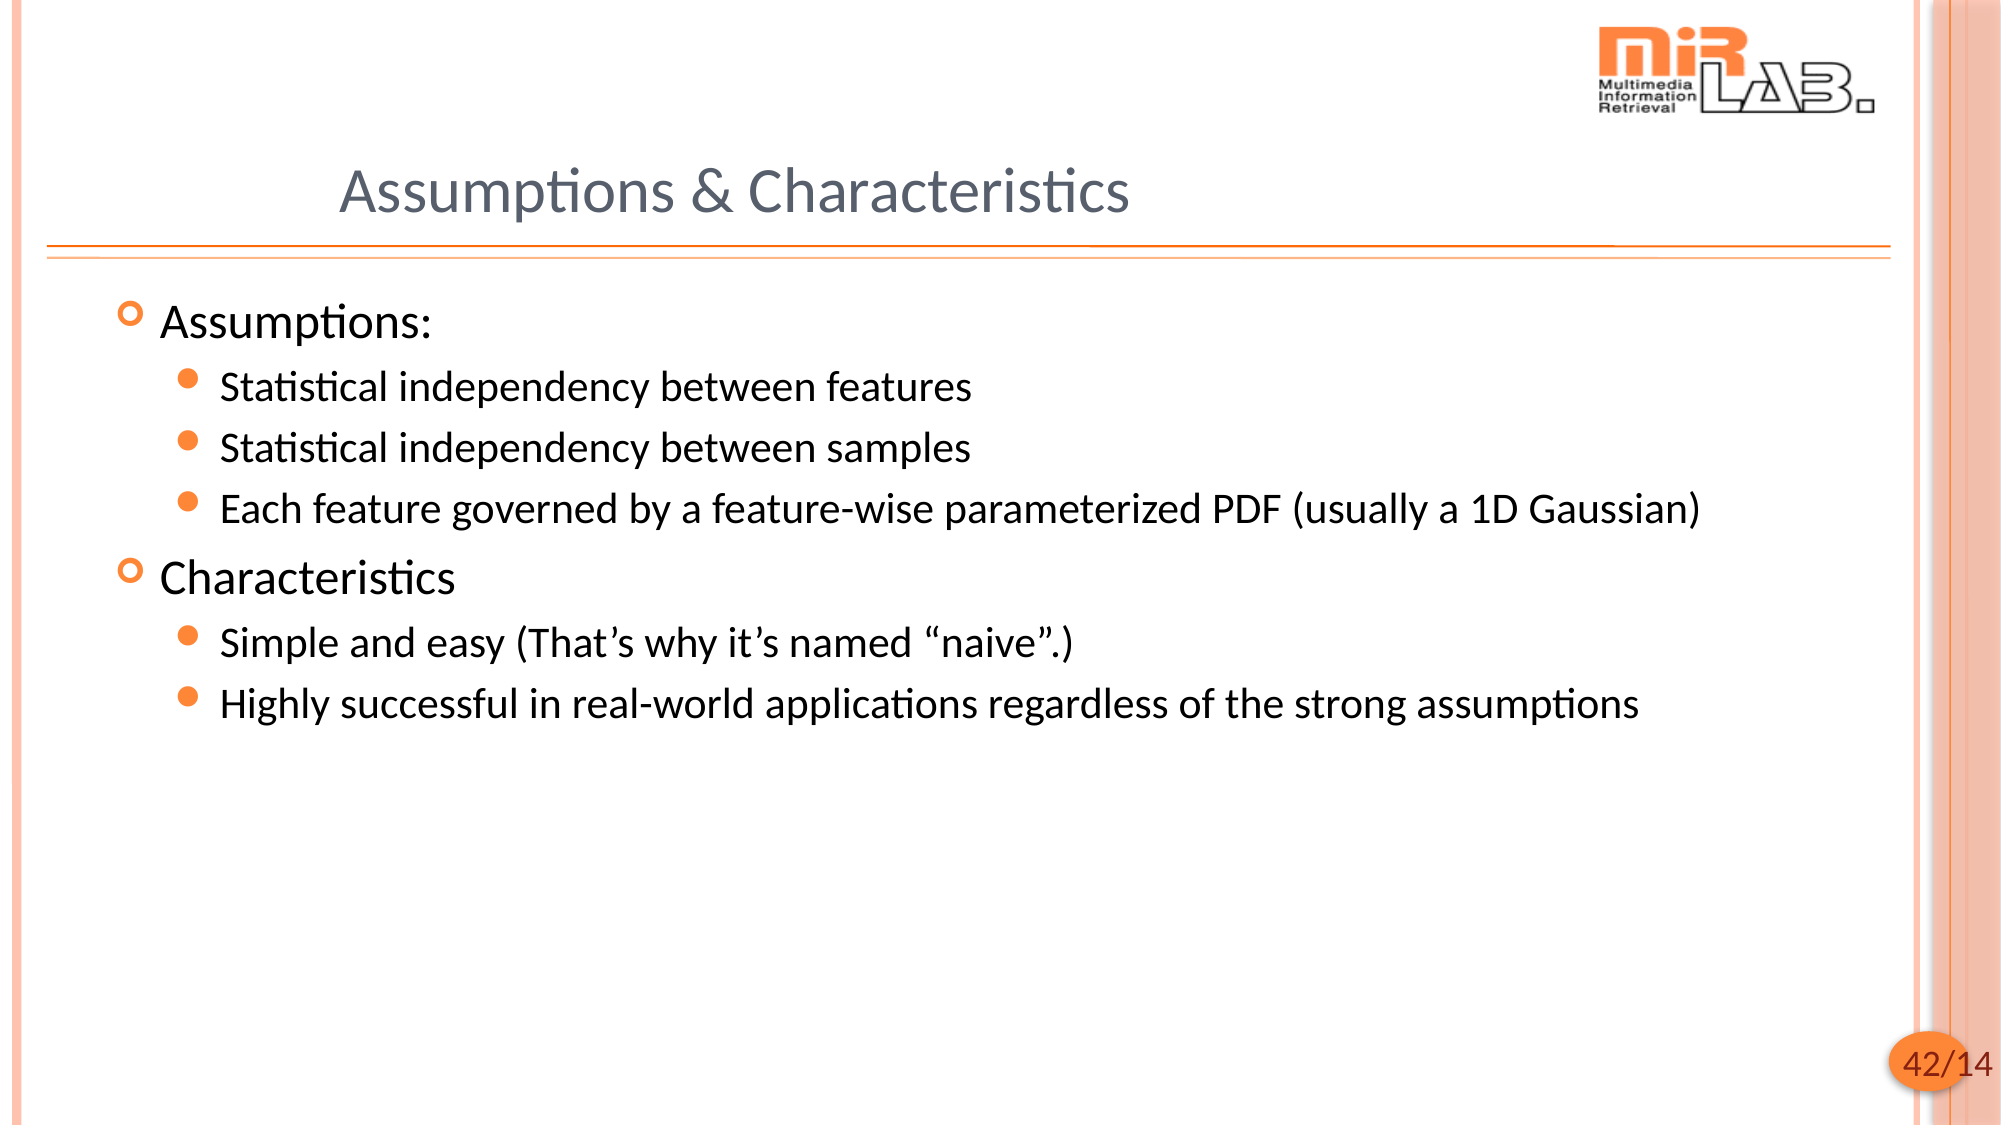

# Assumptions & Characteristics
Assumptions:
Statistical independency between features
Statistical independency between samples
Each feature governed by a feature-wise parameterized PDF (usually a 1D Gaussian)
Characteristics
Simple and easy (That’s why it’s named “naive”.)
Highly successful in real-world applications regardless of the strong assumptions